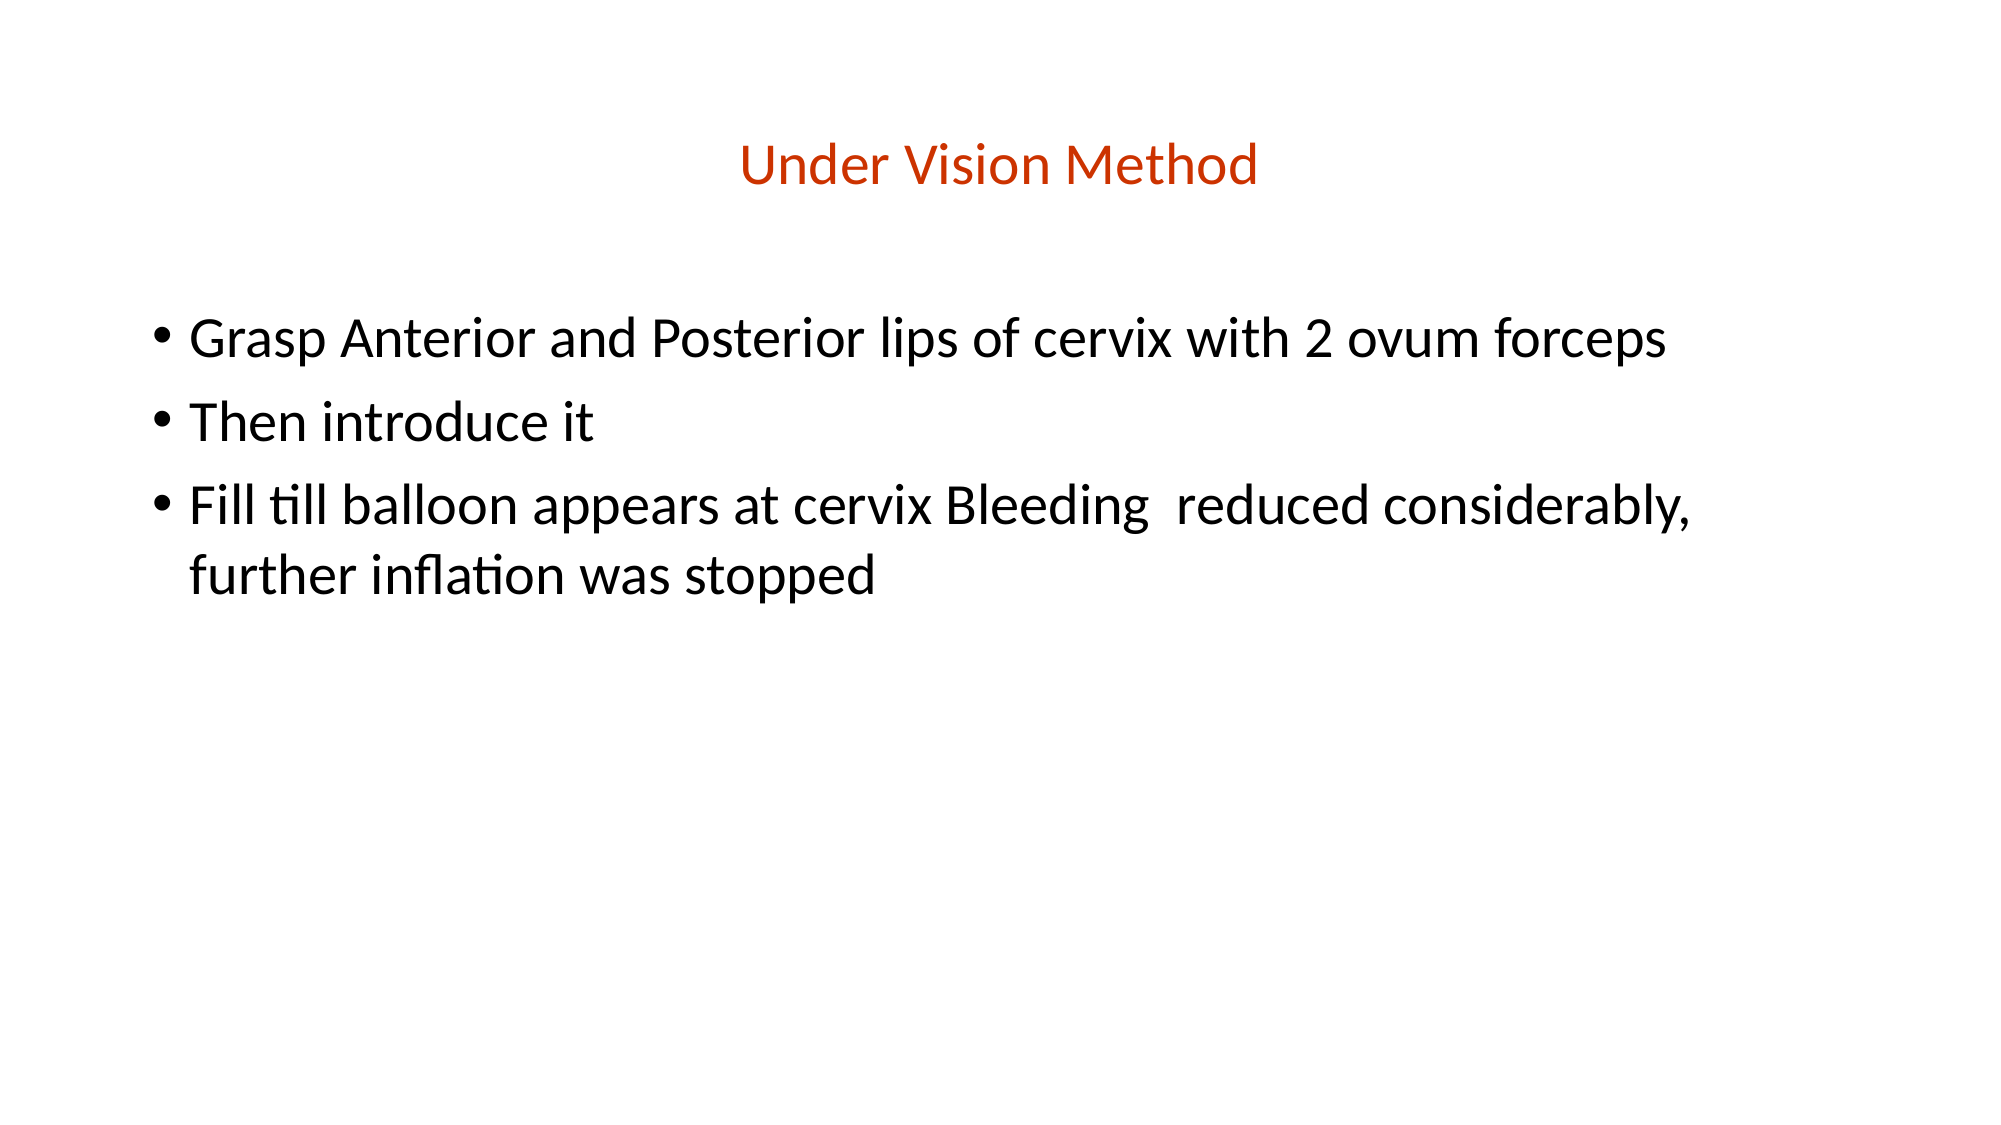

# Under Vision Method
Grasp Anterior and Posterior lips of cervix with 2 ovum forceps
Then introduce it
Fill till balloon appears at cervix Bleeding  reduced considerably, further inflation was stopped